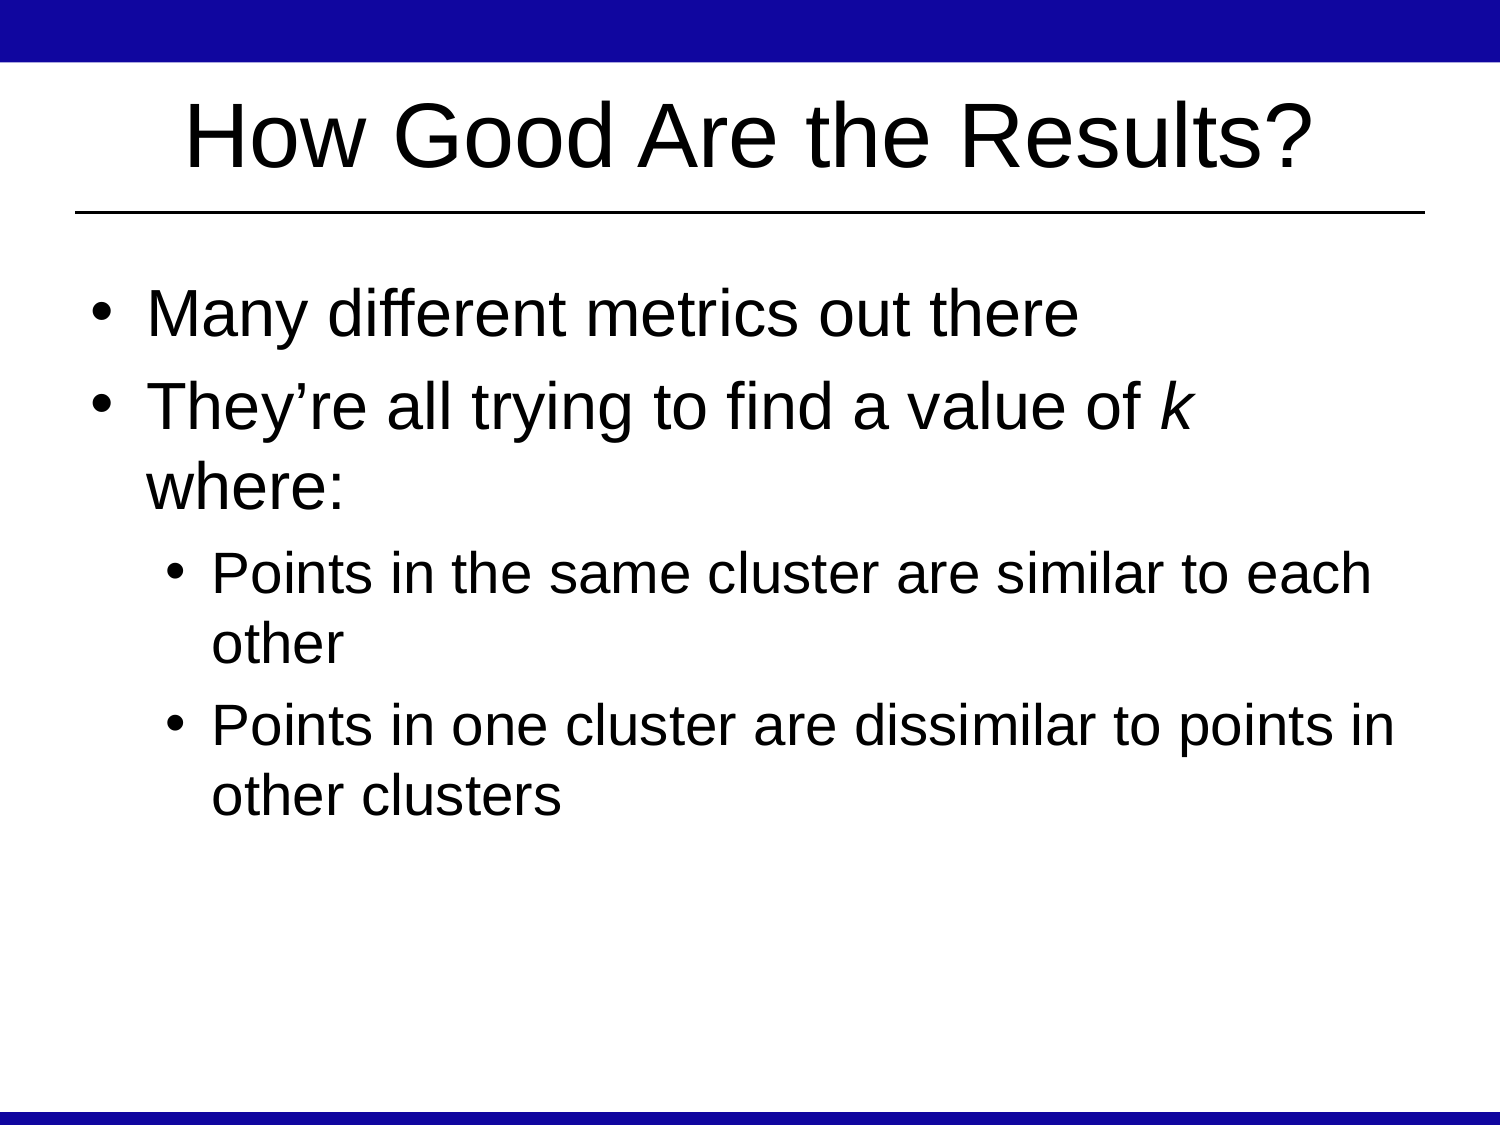

# How Good Are the Results?
Many different metrics out there
They’re all trying to find a value of k where:
Points in the same cluster are similar to each other
Points in one cluster are dissimilar to points in other clusters